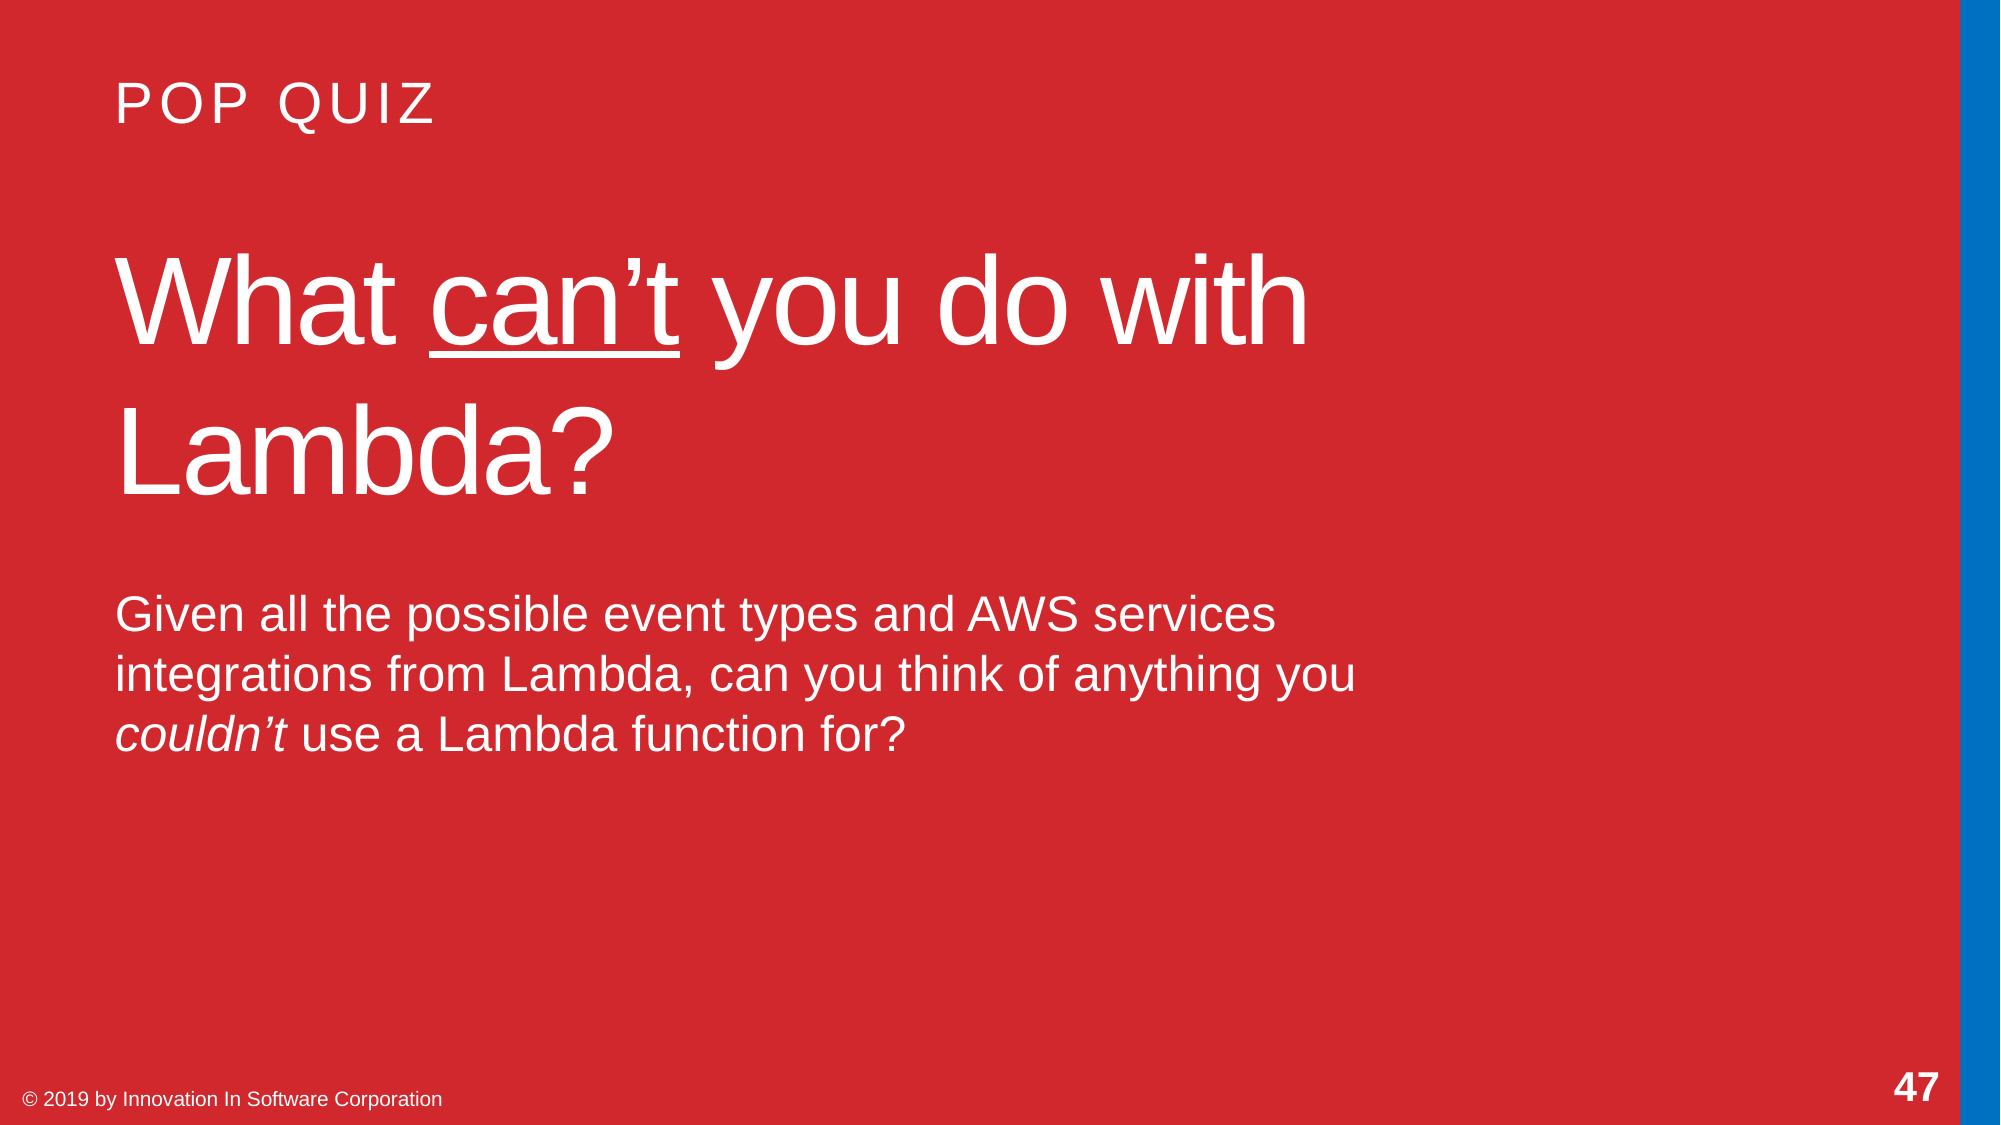

# What can’t you do with Lambda?
Given all the possible event types and AWS services integrations from Lambda, can you think of anything you couldn’t use a Lambda function for?
47
© 2019 by Innovation In Software Corporation